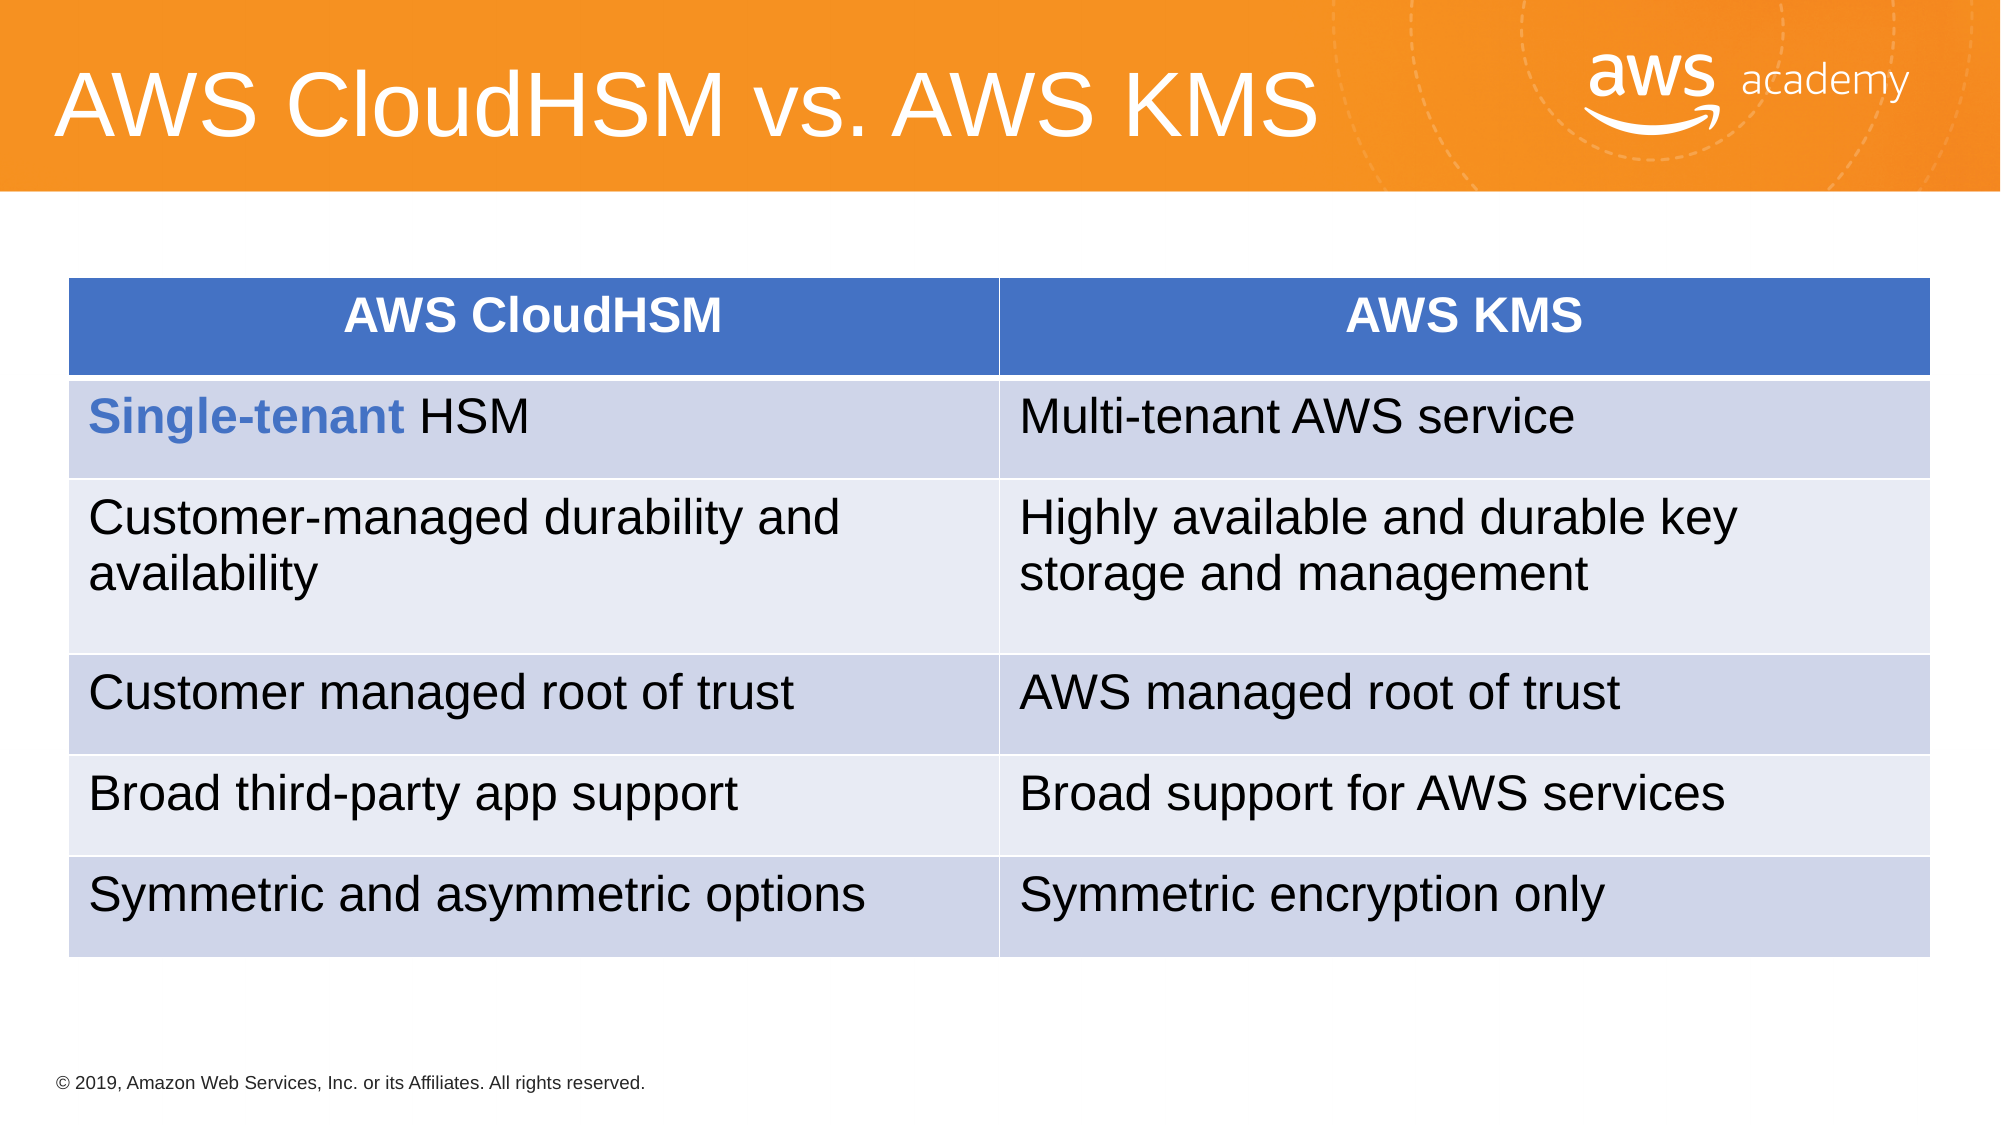

# AWS CloudHSM vs. AWS KMS
| AWS CloudHSM | AWS KMS |
| --- | --- |
| Single-tenant HSM | Multi-tenant AWS service |
| Customer-managed durability and availability | Highly available and durable key storage and management |
| Customer managed root of trust | AWS managed root of trust |
| Broad third-party app support | Broad support for AWS services |
| Symmetric and asymmetric options | Symmetric encryption only |